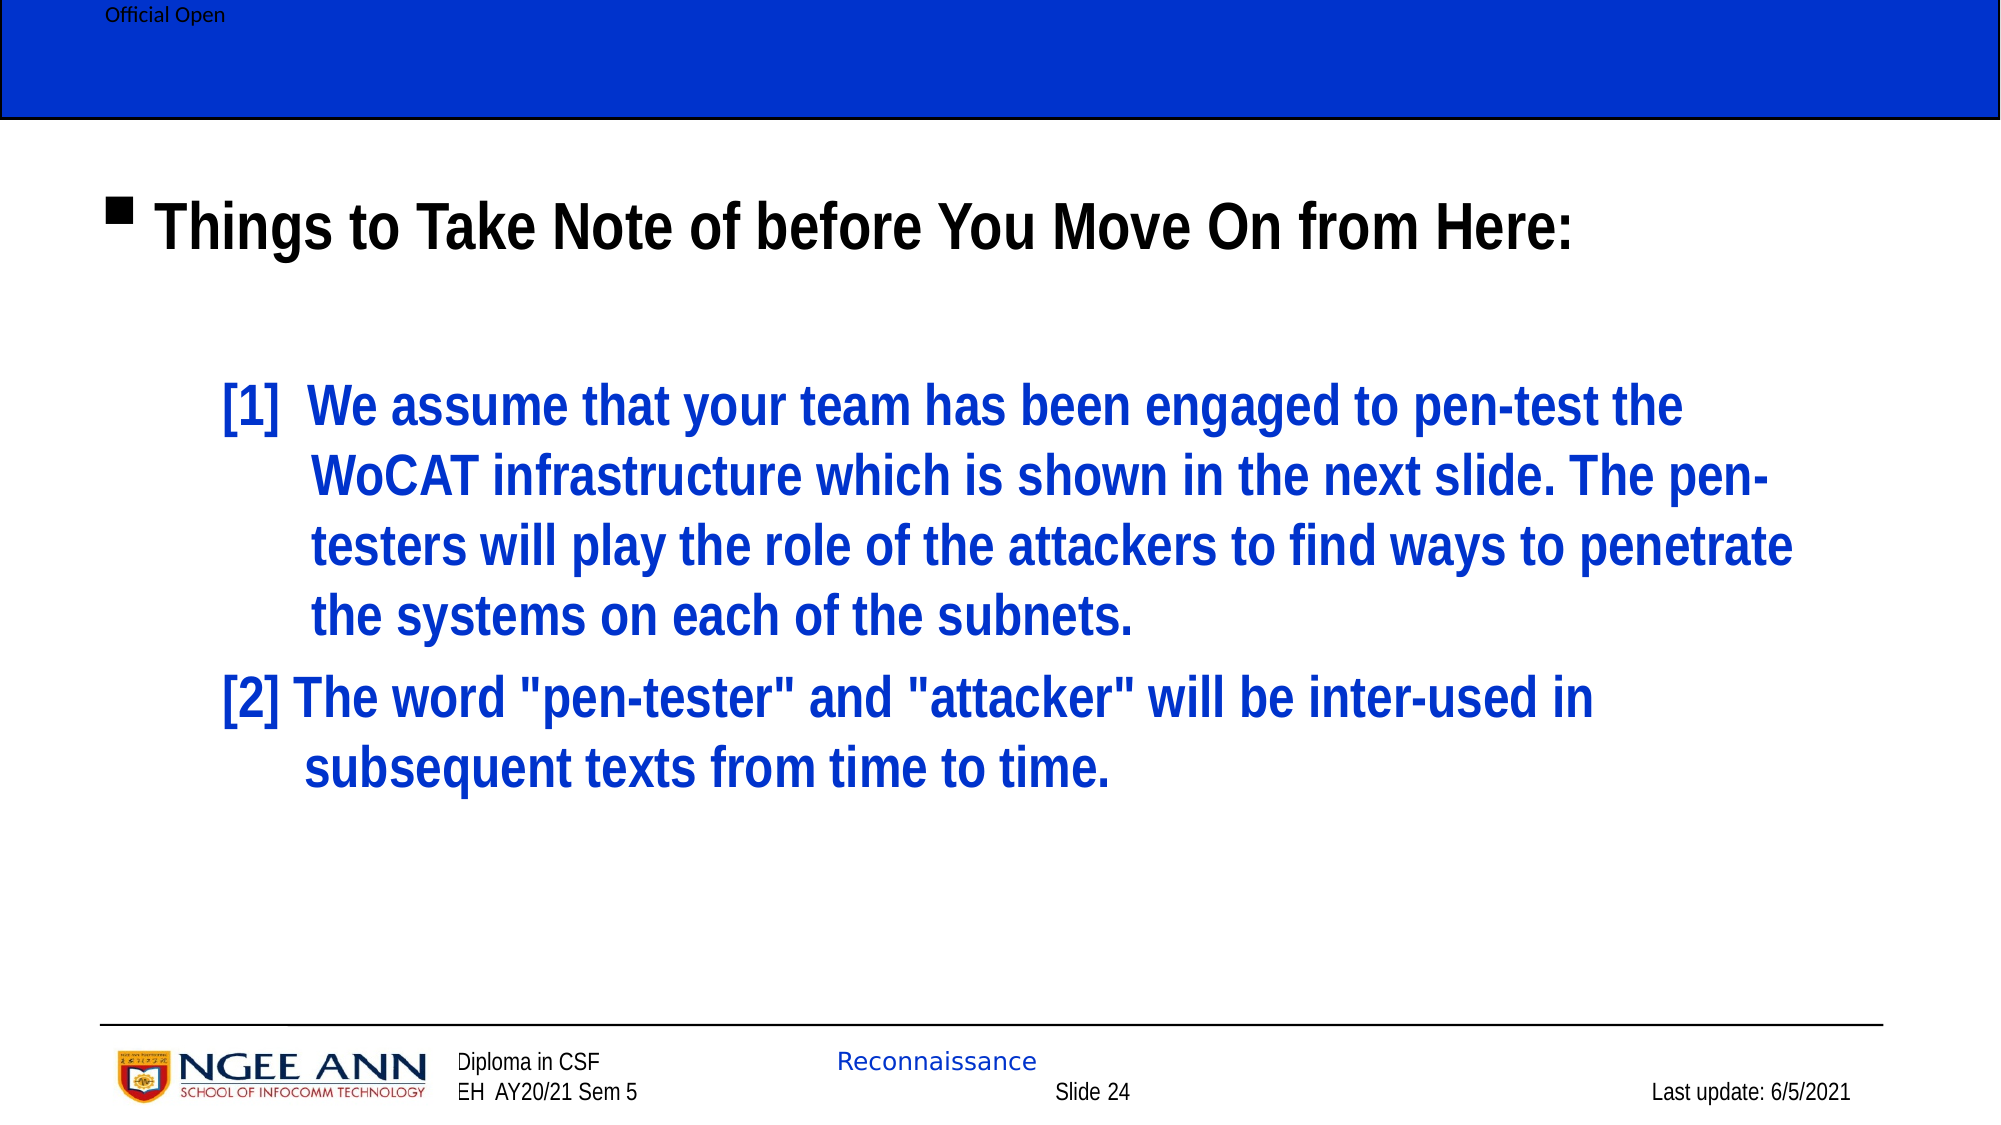

Things to Take Note of before You Move On from Here:

[1]  We assume that your team has been engaged to pen-test the WoCAT infrastructure which is shown in the next slide. The pen-testers will play the role of the attackers to find ways to penetrate the systems on each of the subnets.
[2] The word "pen-tester" and "attacker" will be inter-used in subsequent texts from time to time.